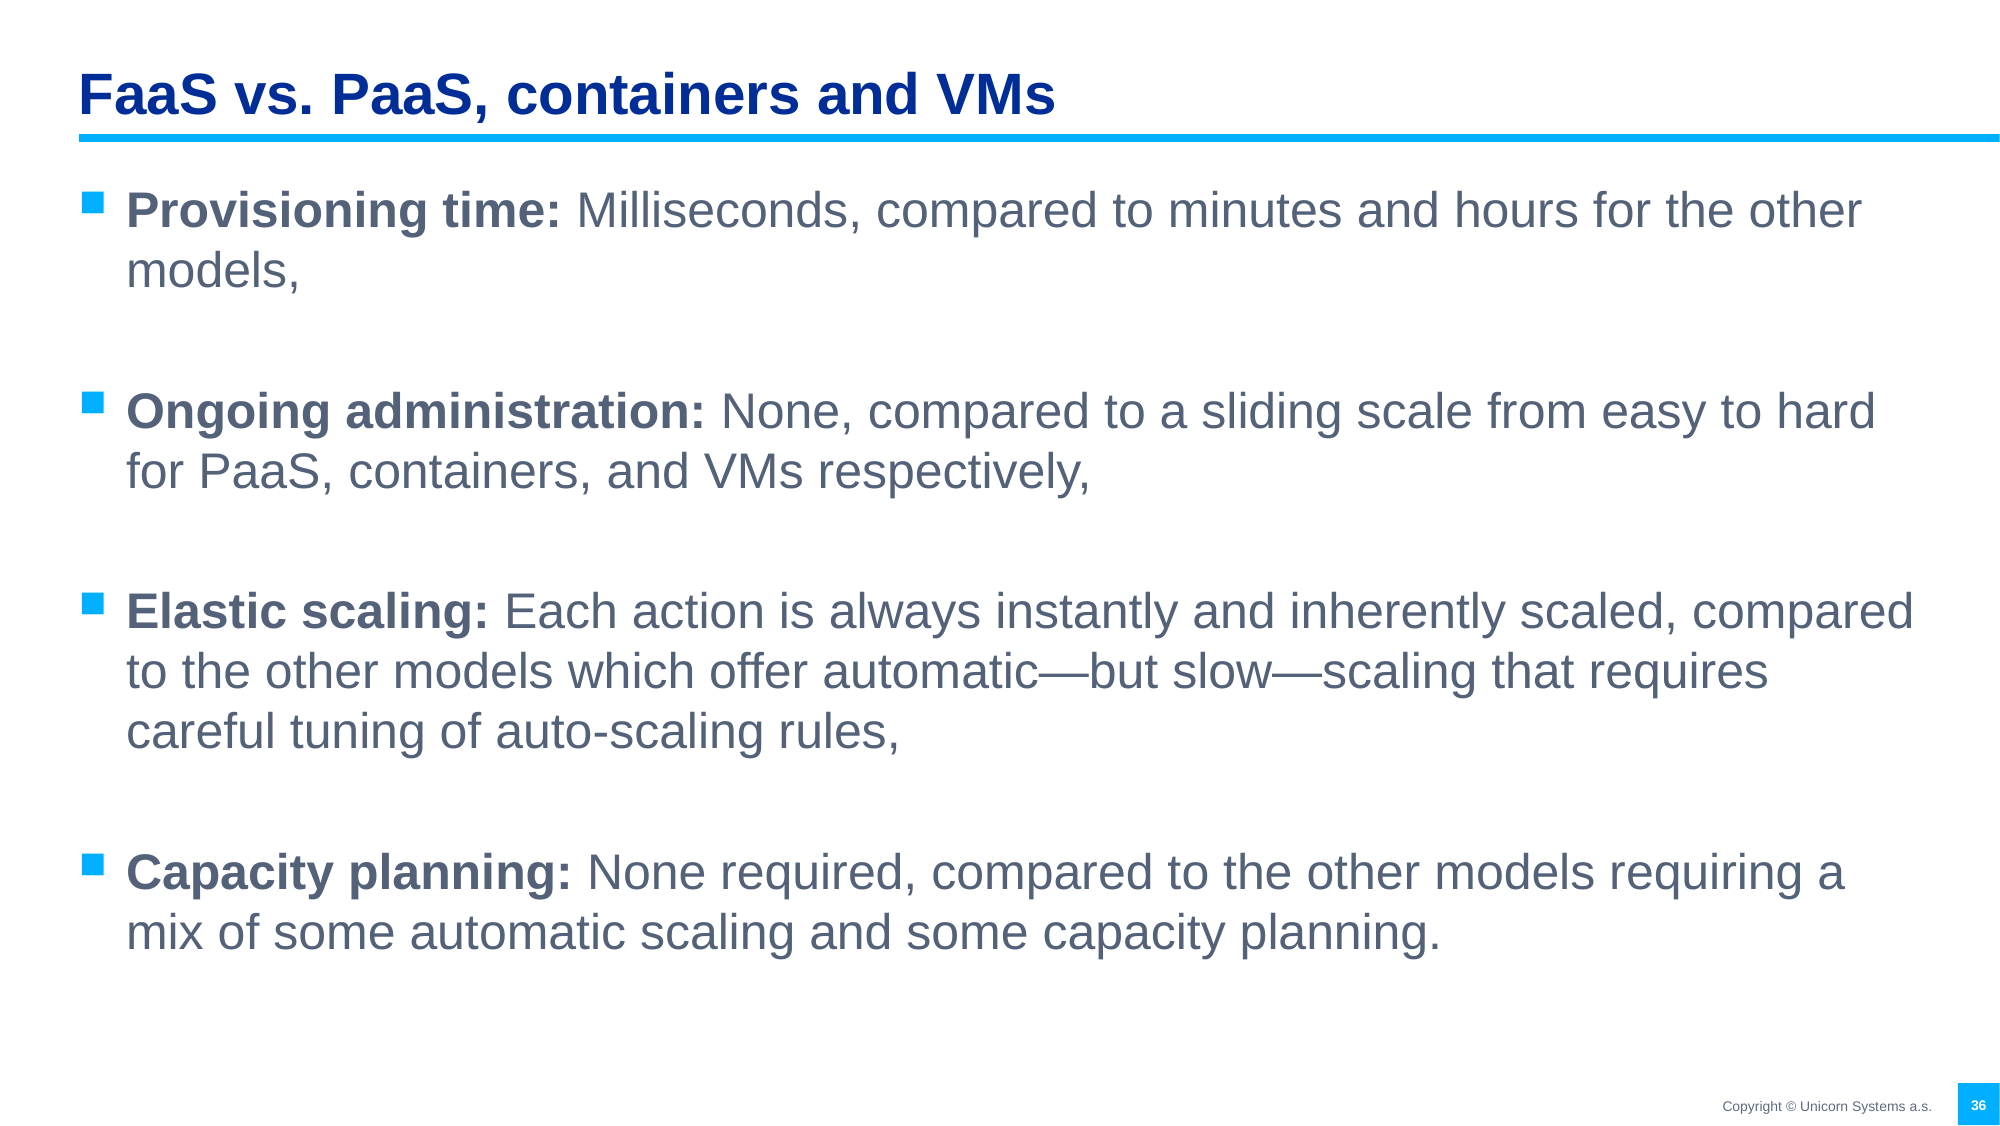

# FaaS vs. PaaS, containers and VMs
Provisioning time: Milliseconds, compared to minutes and hours for the other models,

Ongoing administration: None, compared to a sliding scale from easy to hard for PaaS, containers, and VMs respectively,

Elastic scaling: Each action is always instantly and inherently scaled, compared to the other models which offer automatic—but slow—scaling that requires careful tuning of auto-scaling rules,

Capacity planning: None required, compared to the other models requiring a mix of some automatic scaling and some capacity planning.

36
Copyright © Unicorn Systems a.s.